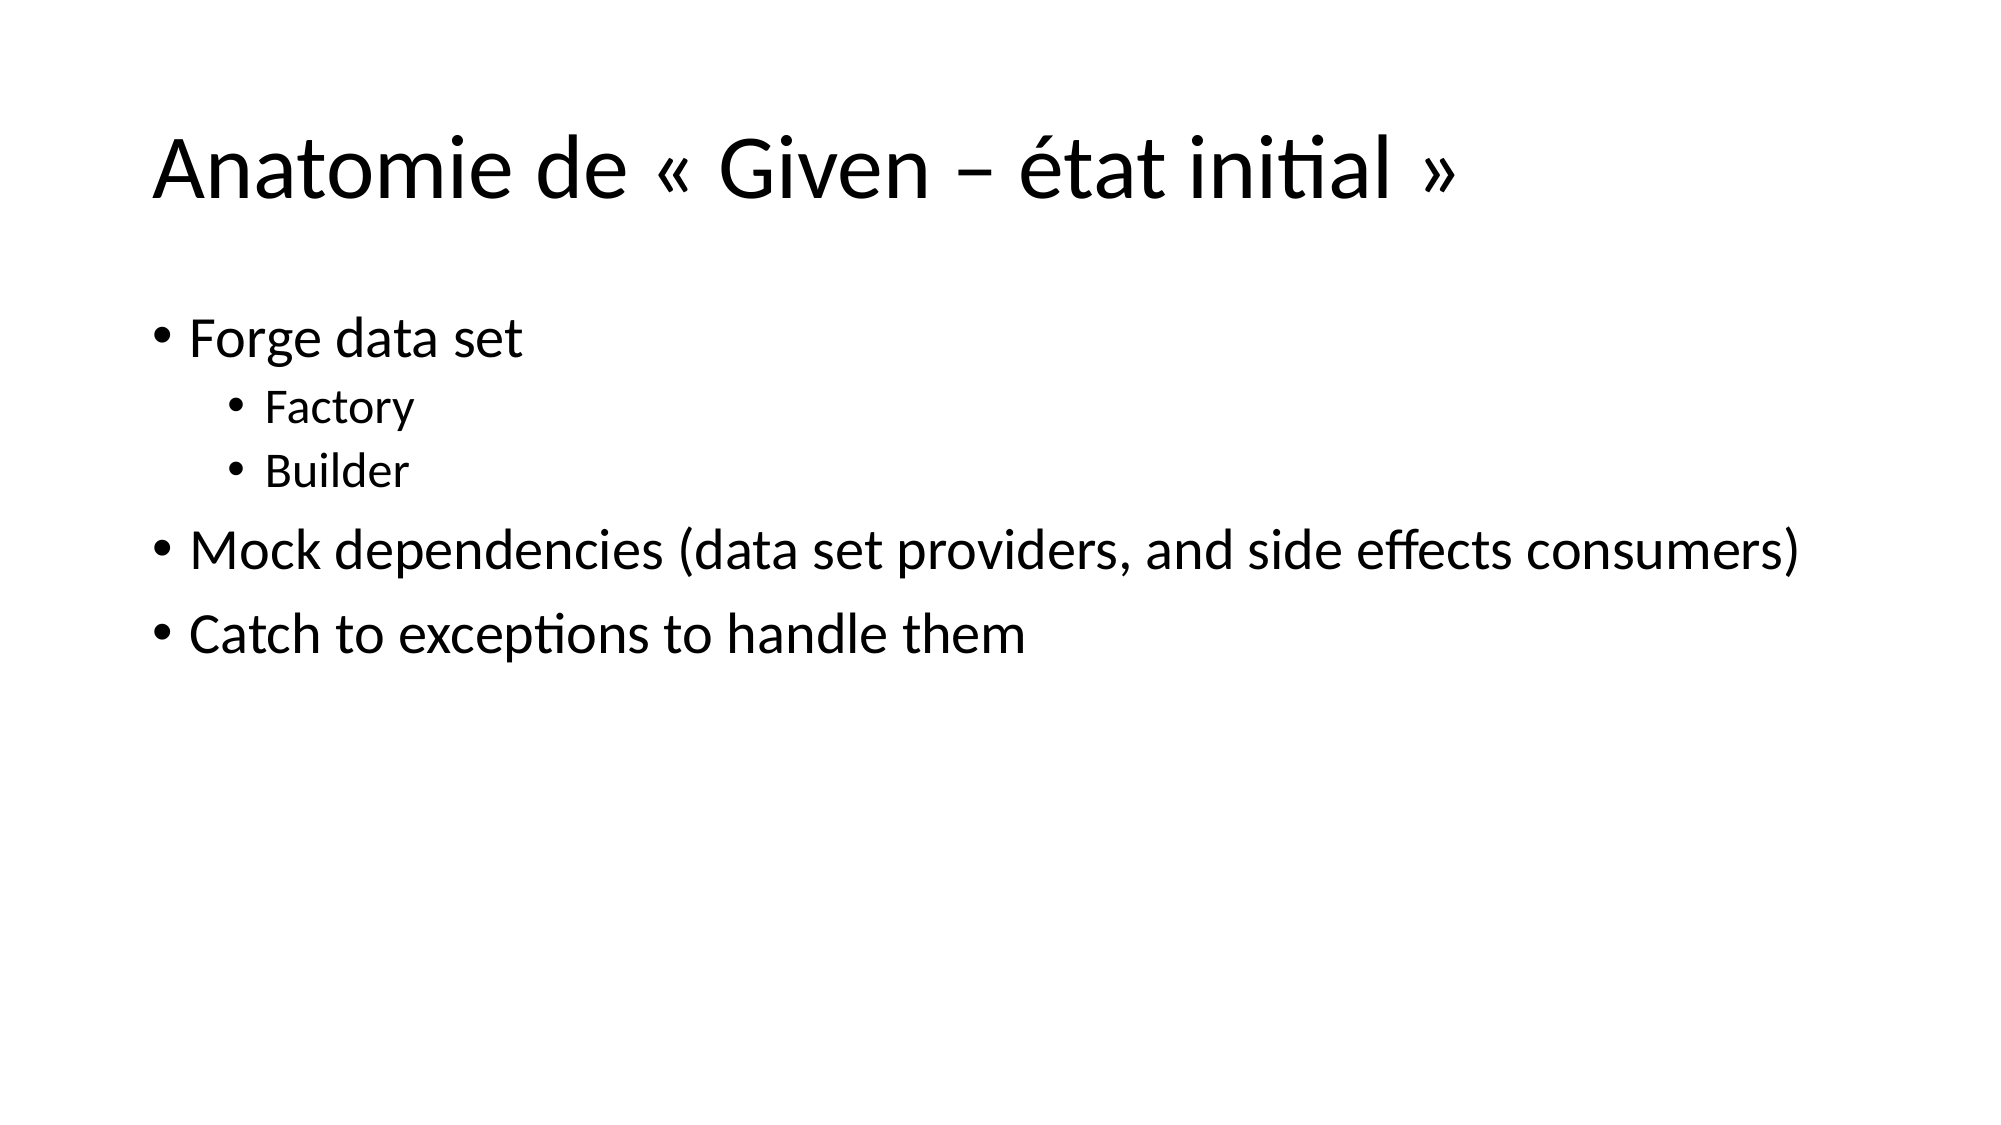

# Anatomie de « Given – état initial »
Forge data set
Factory
Builder
Mock dependencies (data set providers, and side effects consumers)
Catch to exceptions to handle them